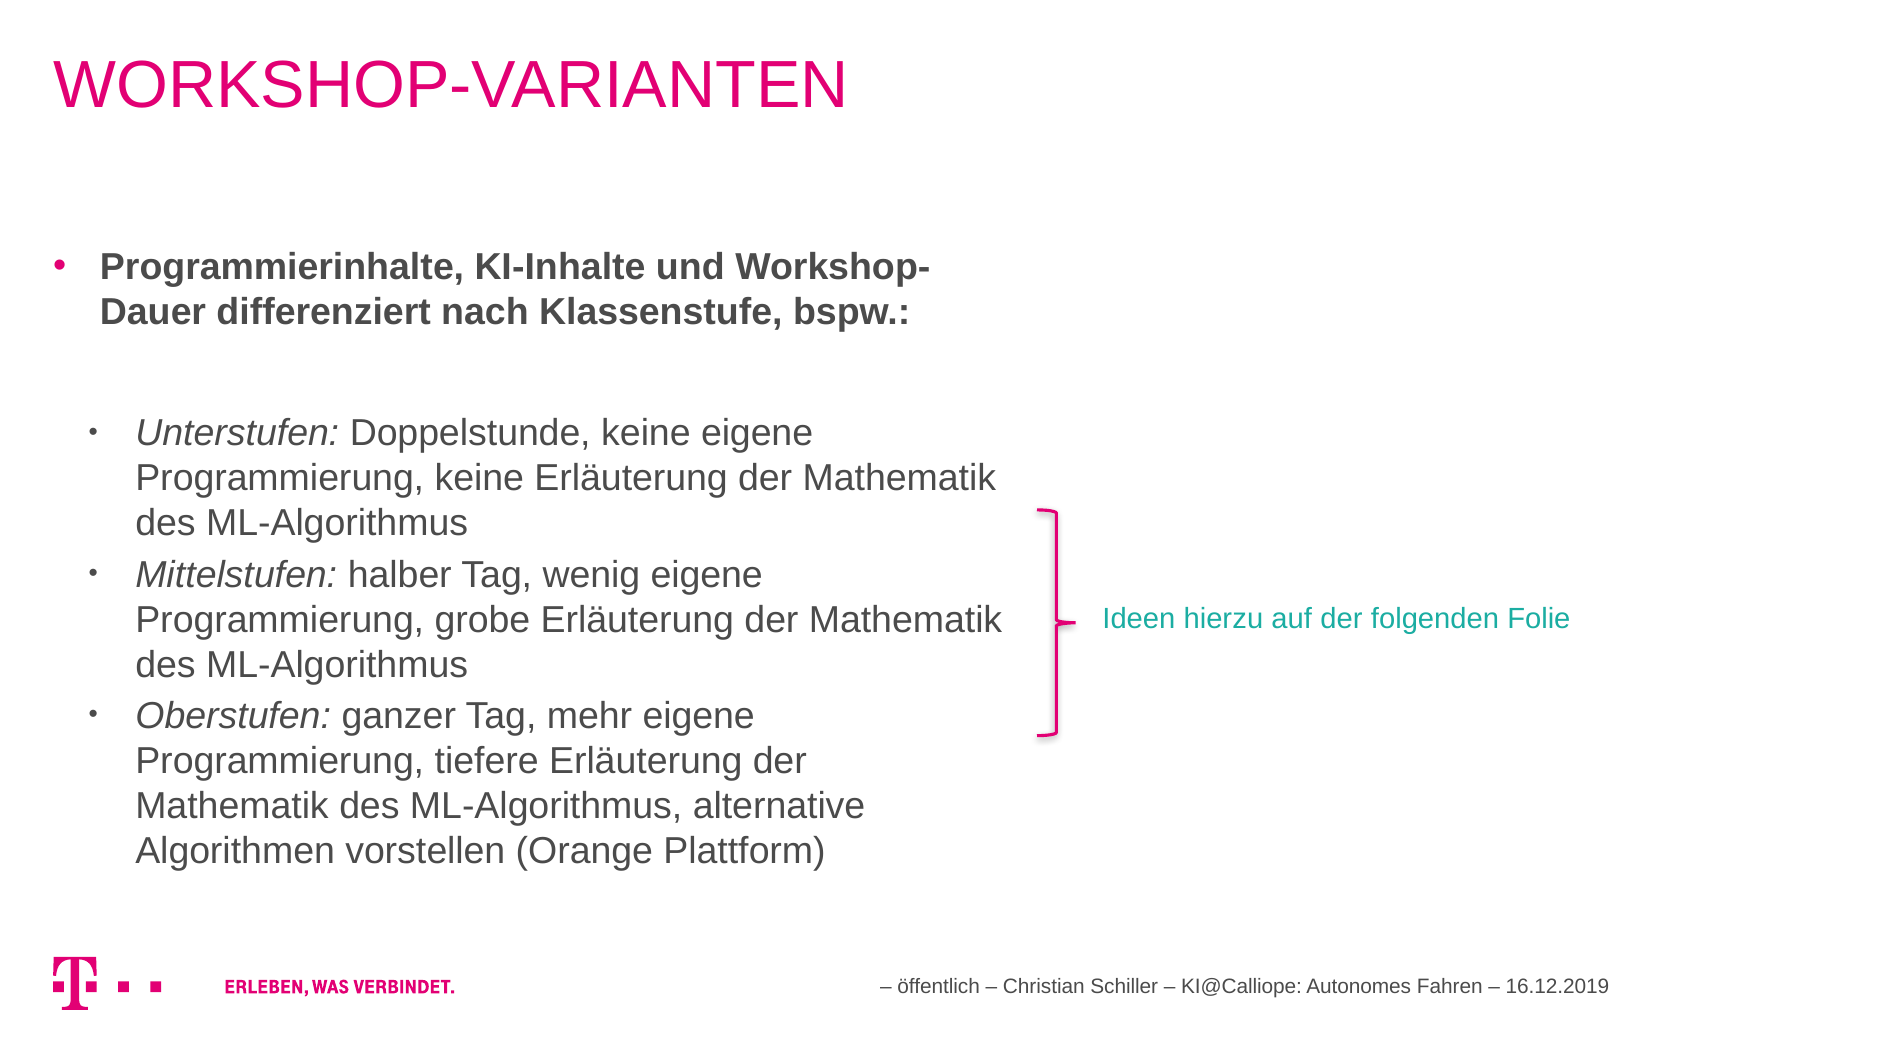

# Workshop-Varianten
Programmierinhalte, KI-Inhalte und Workshop-Dauer differenziert nach Klassenstufe, bspw.:

Unterstufen: Doppelstunde, keine eigene Programmierung, keine Erläuterung der Mathematik des ML-Algorithmus
Mittelstufen: halber Tag, wenig eigene Programmierung, grobe Erläuterung der Mathematik des ML-Algorithmus
Oberstufen: ganzer Tag, mehr eigene Programmierung, tiefere Erläuterung der Mathematik des ML-Algorithmus, alternative Algorithmen vorstellen (Orange Plattform)

Ideen hierzu auf der folgenden Folie
– öffentlich – Christian Schiller – KI@Calliope: Autonomes Fahren – 16.12.2019